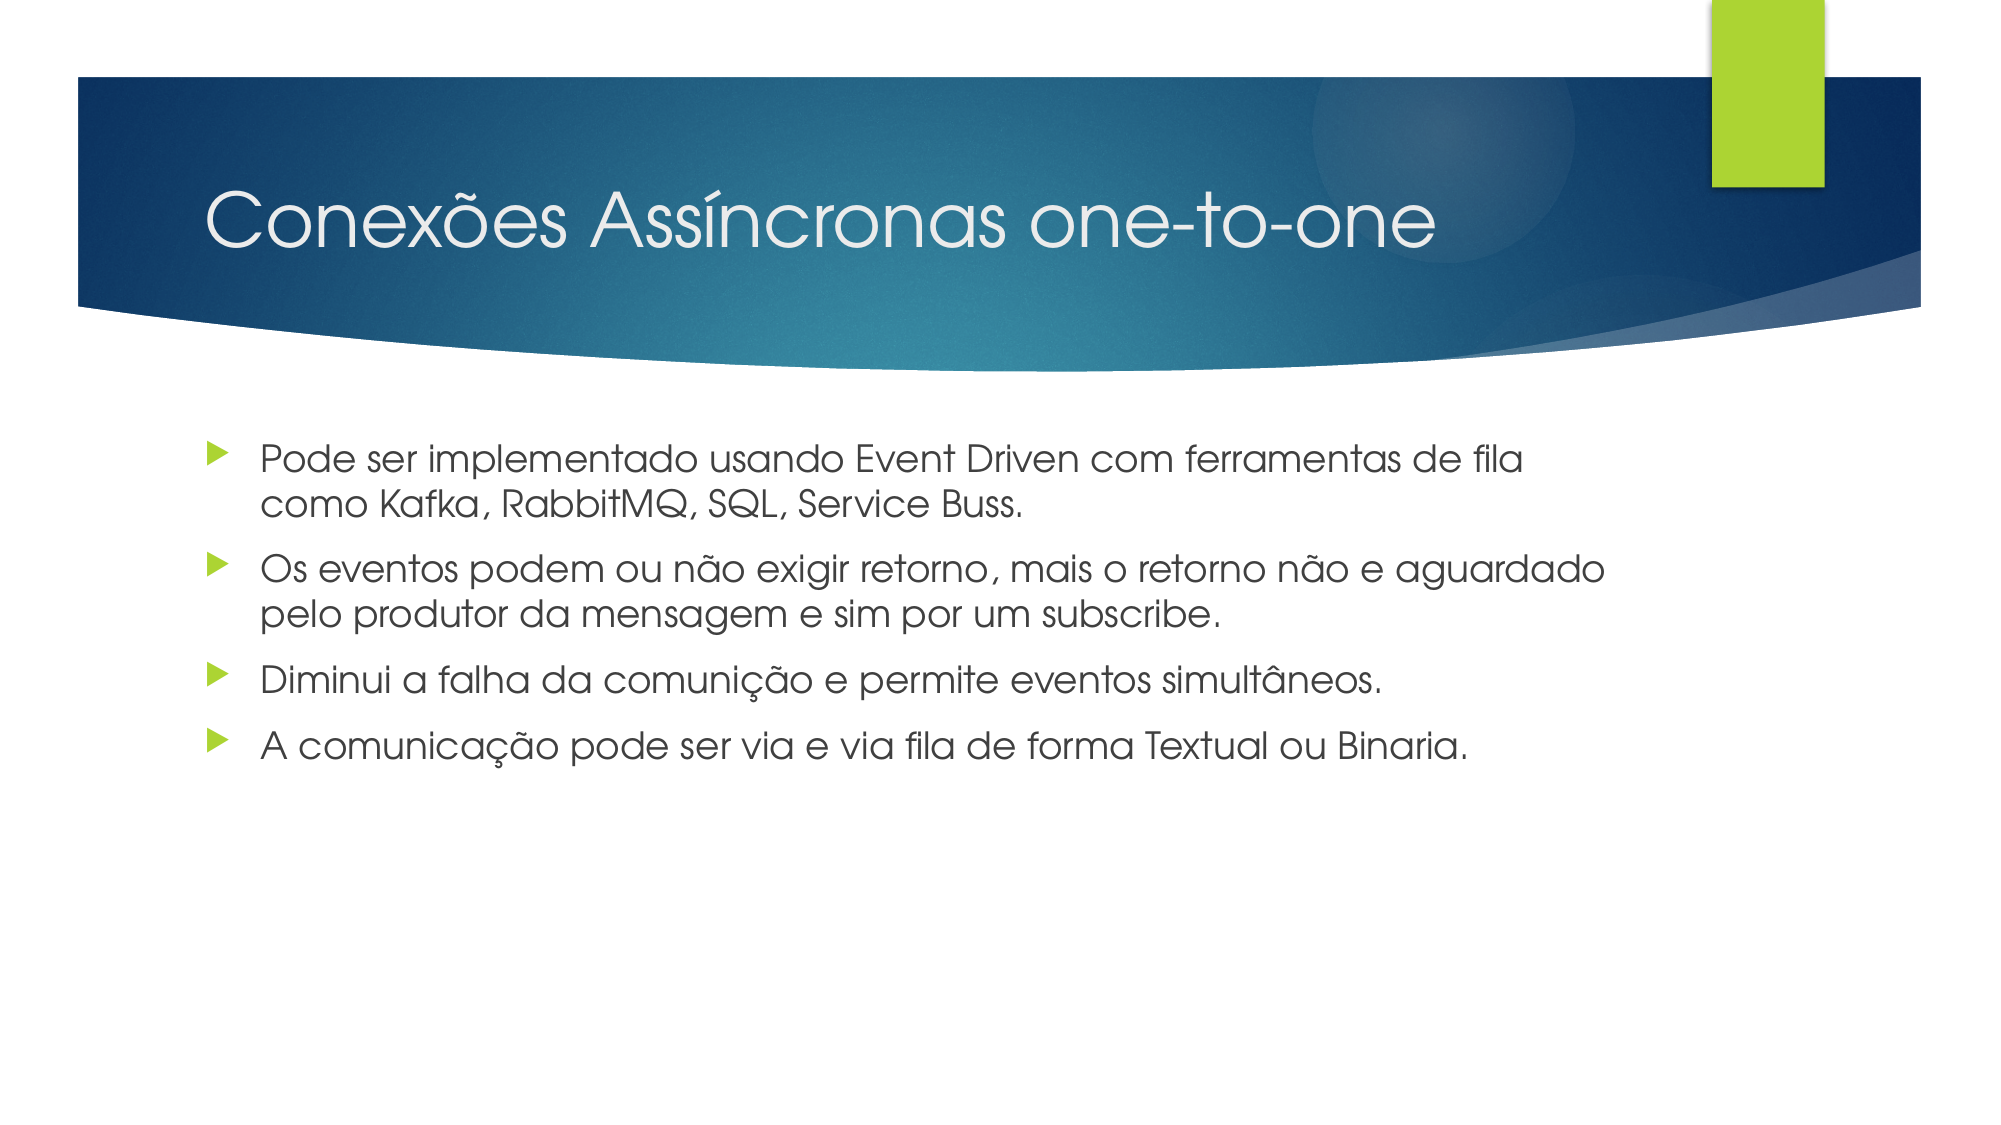

# Conexões Assíncronas one-to-one
Pode ser implementado usando Event Driven com ferramentas de fila como Kafka, RabbitMQ, SQL, Service Buss.
Os eventos podem ou não exigir retorno, mais o retorno não e aguardado pelo produtor da mensagem e sim por um subscribe.
Diminui a falha da comunição e permite eventos simultâneos.
A comunicação pode ser via e via fila de forma Textual ou Binaria.